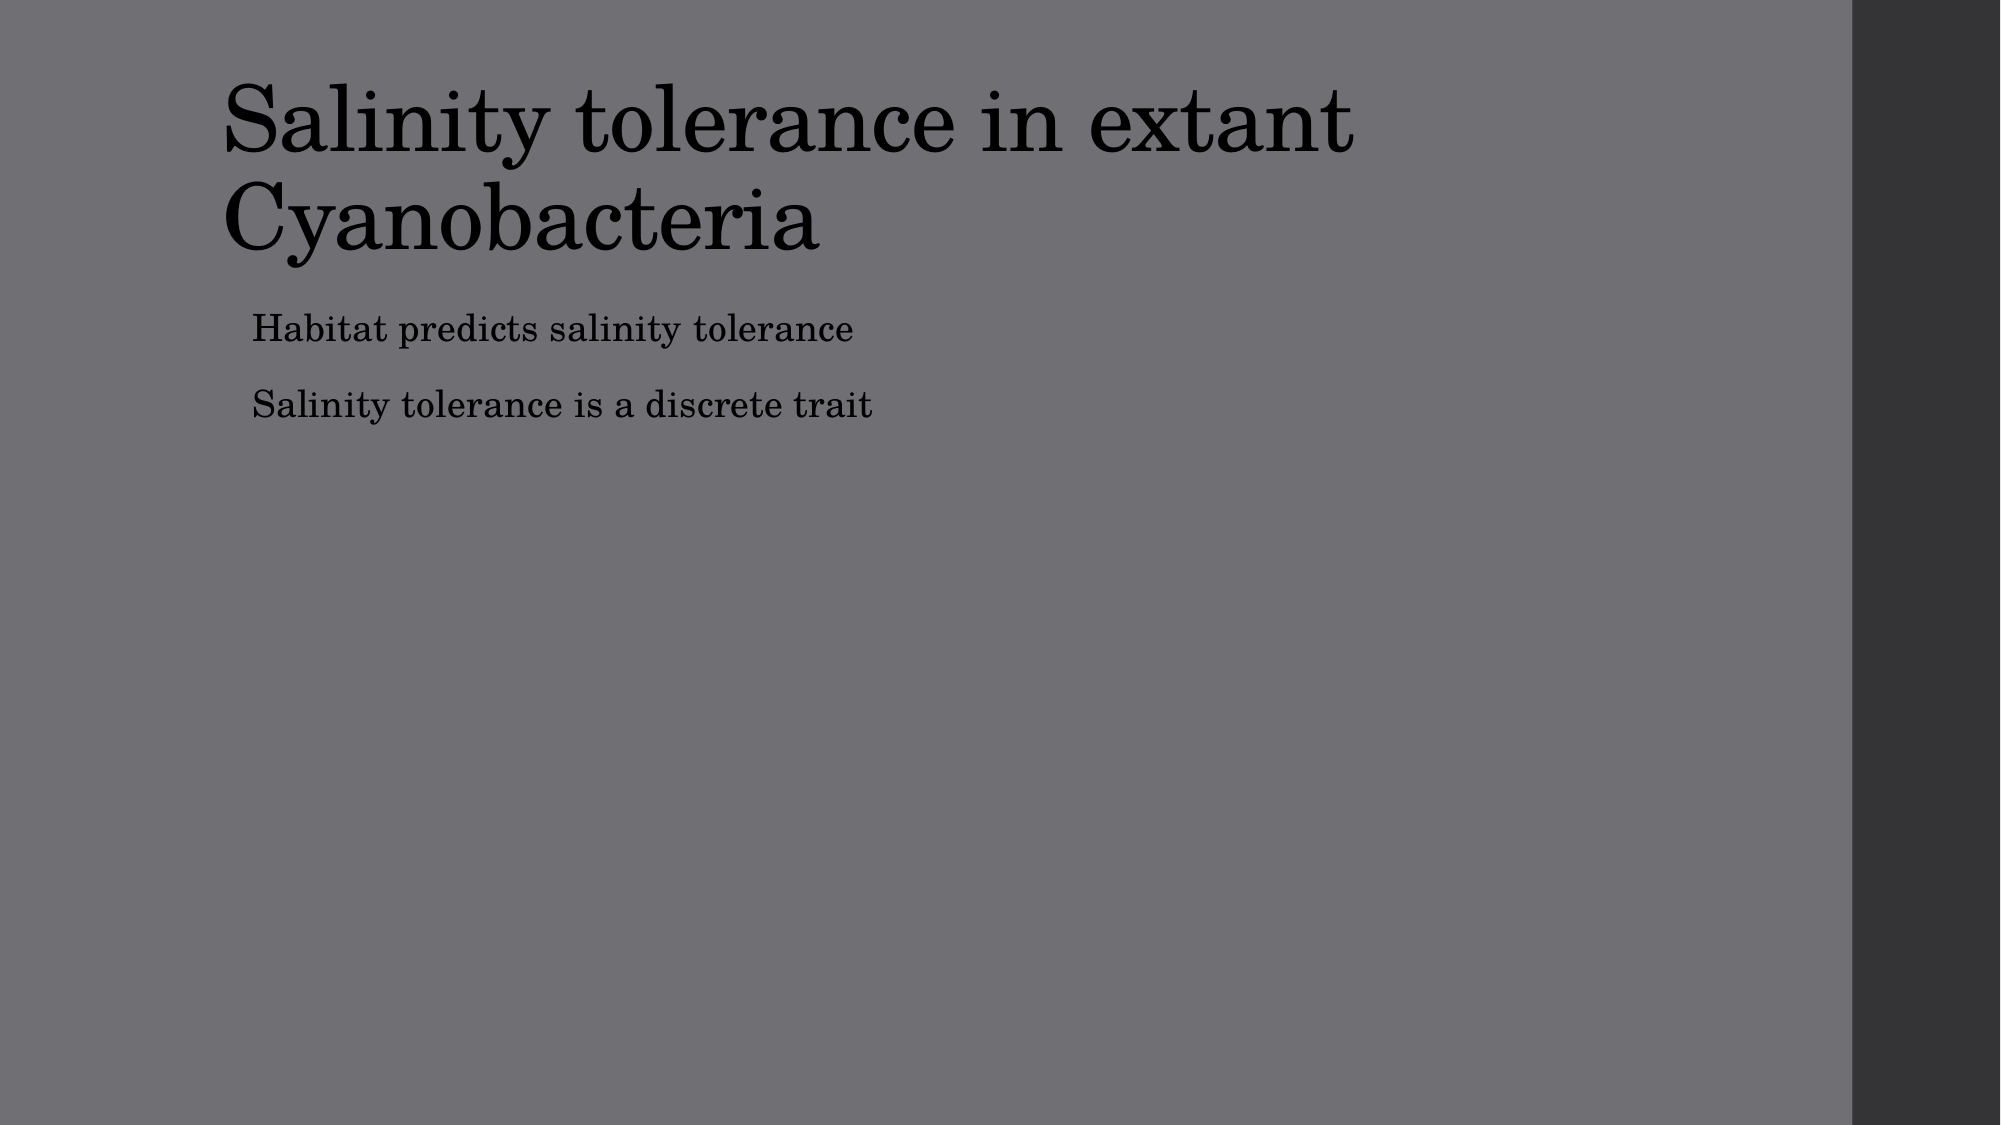

# Salinity tolerance in extant Cyanobacteria
Habitat predicts salinity tolerance
Salinity tolerance is a discrete trait